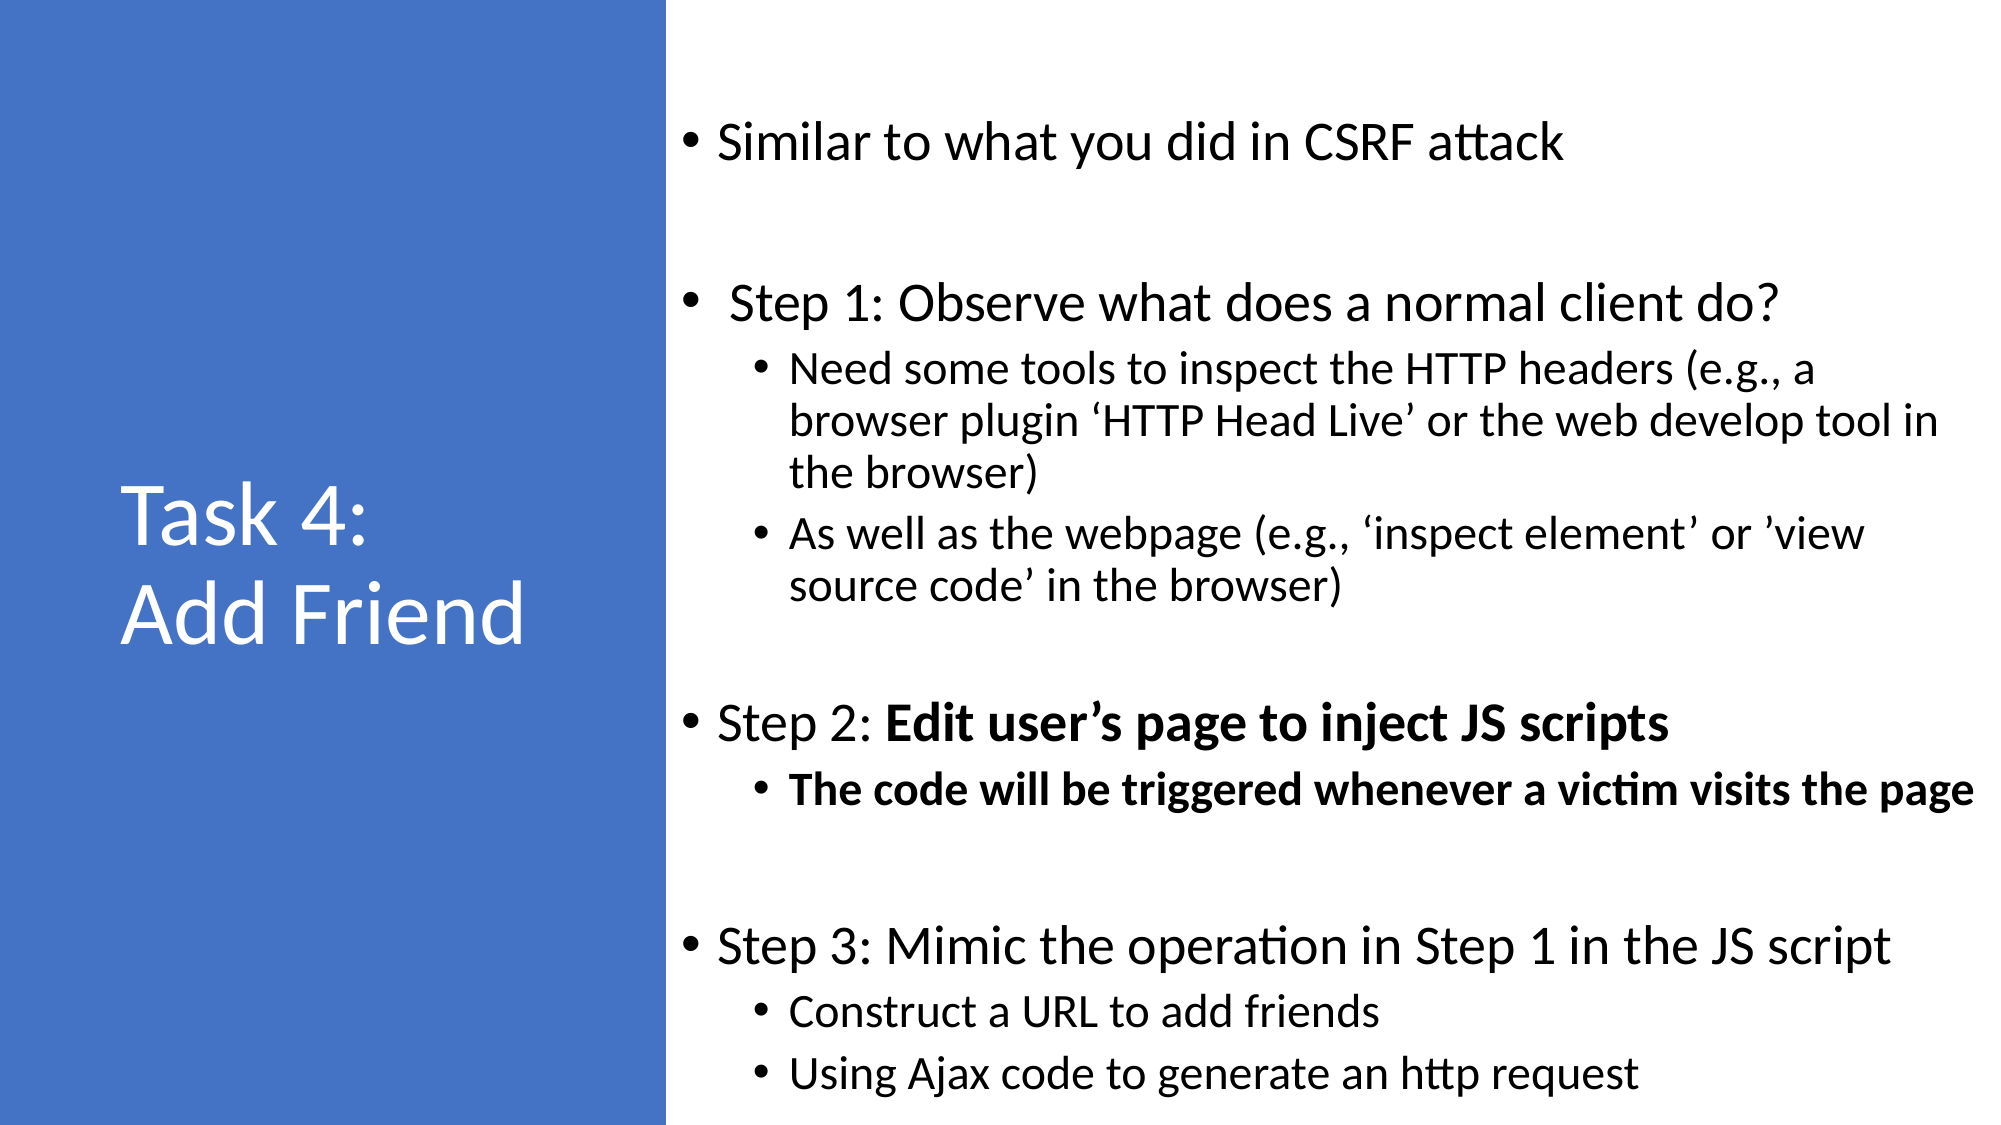

# Task 4: Add Friend
Similar to what you did in CSRF attack

 Step 1: Observe what does a normal client do?
Need some tools to inspect the HTTP headers (e.g., a browser plugin ‘HTTP Head Live’ or the web develop tool in the browser)
As well as the webpage (e.g., ‘inspect element’ or ’view source code’ in the browser)

Step 2: Edit user’s page to inject JS scripts
The code will be triggered whenever a victim visits the page

Step 3: Mimic the operation in Step 1 in the JS script
Construct a URL to add friends
Using Ajax code to generate an http request